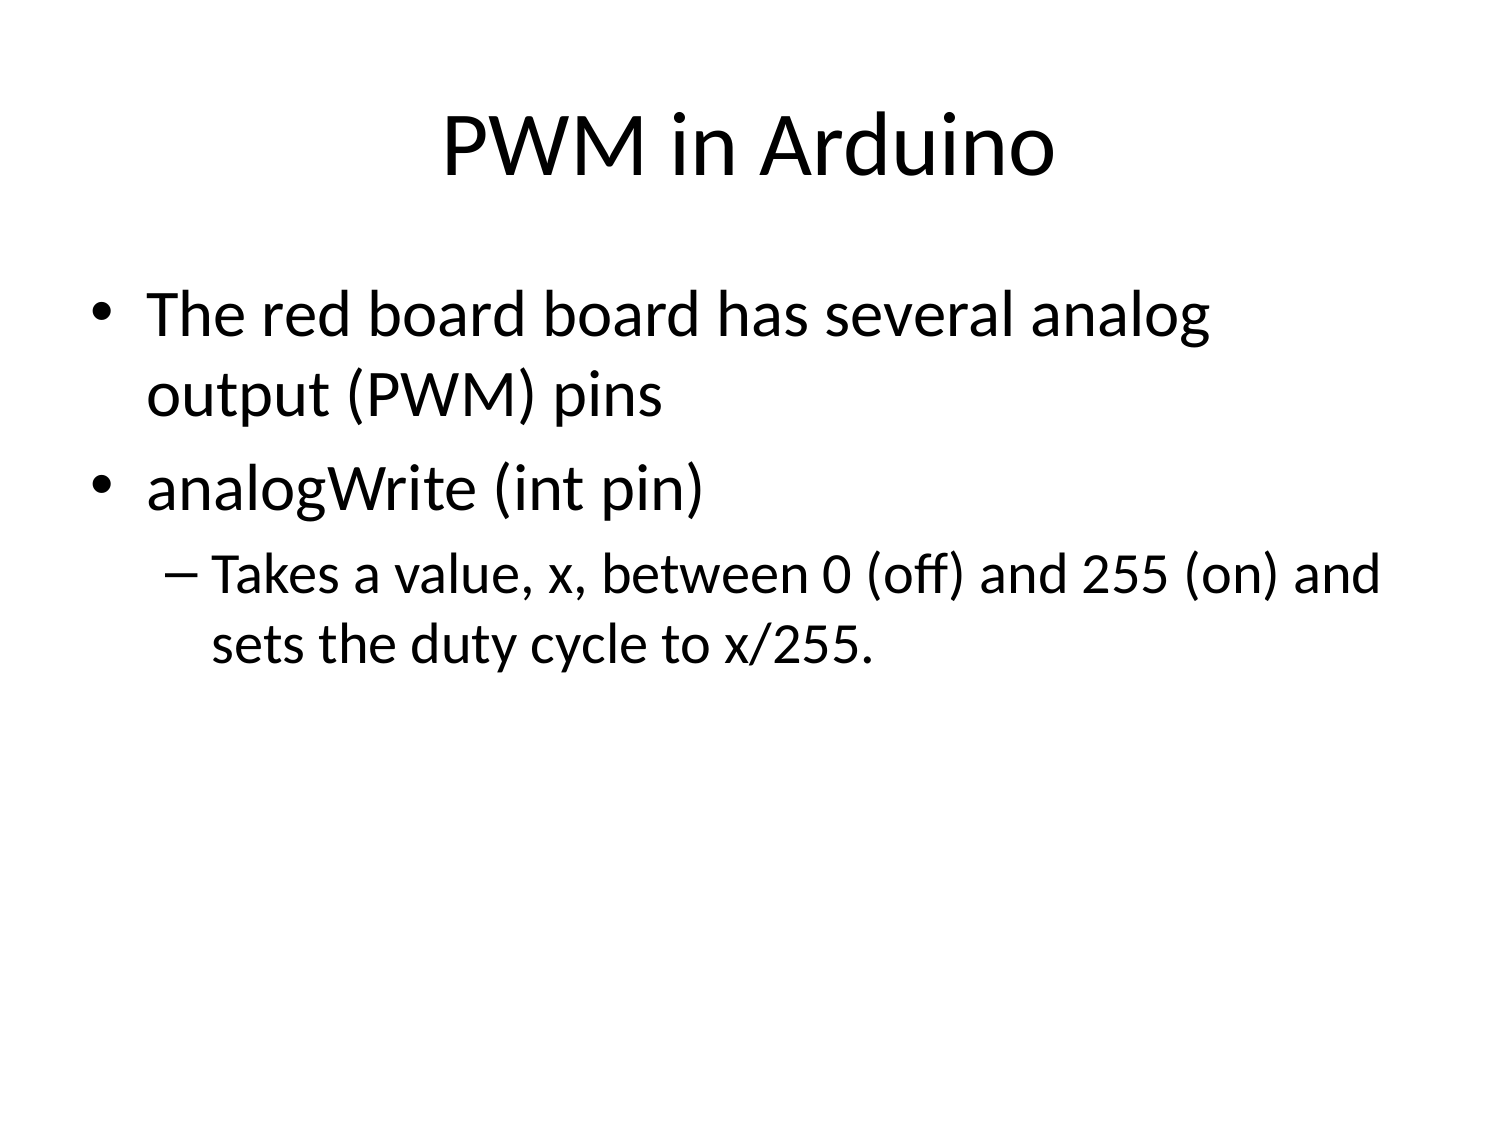

# PWM in Arduino
The red board board has several analog output (PWM) pins
analogWrite (int pin)
Takes a value, x, between 0 (off) and 255 (on) and sets the duty cycle to x/255.